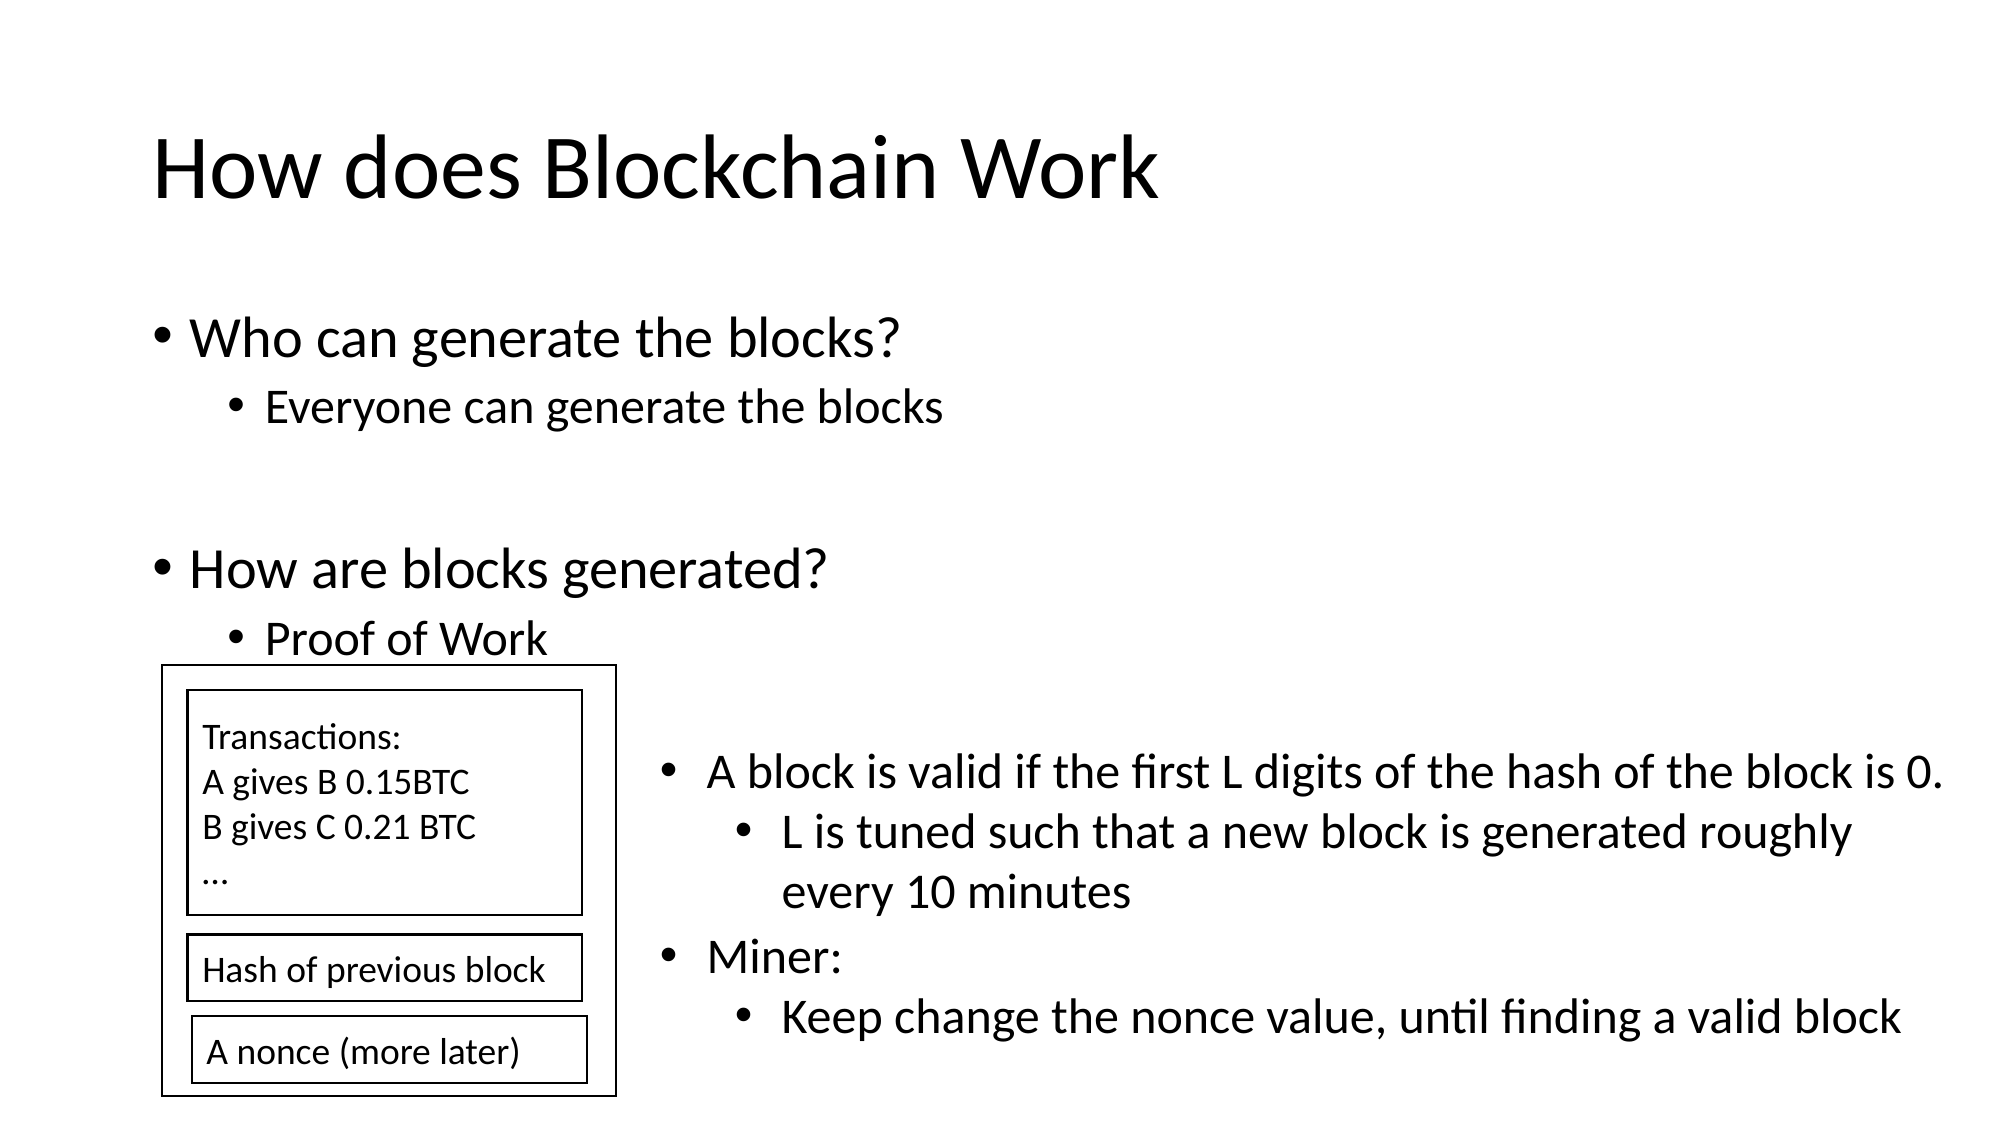

# How does Blockchain Work
Who can generate the blocks?
Everyone can generate the blocks

How are blocks generated?
Proof of Work

Transactions:
A gives B 0.15BTC
B gives C 0.21 BTC
…
A block is valid if the first L digits of the hash of the block is 0.
L is tuned such that a new block is generated roughly every 10 minutes

Miner:
Keep change the nonce value, until finding a valid block
Hash of previous block
A nonce (more later)